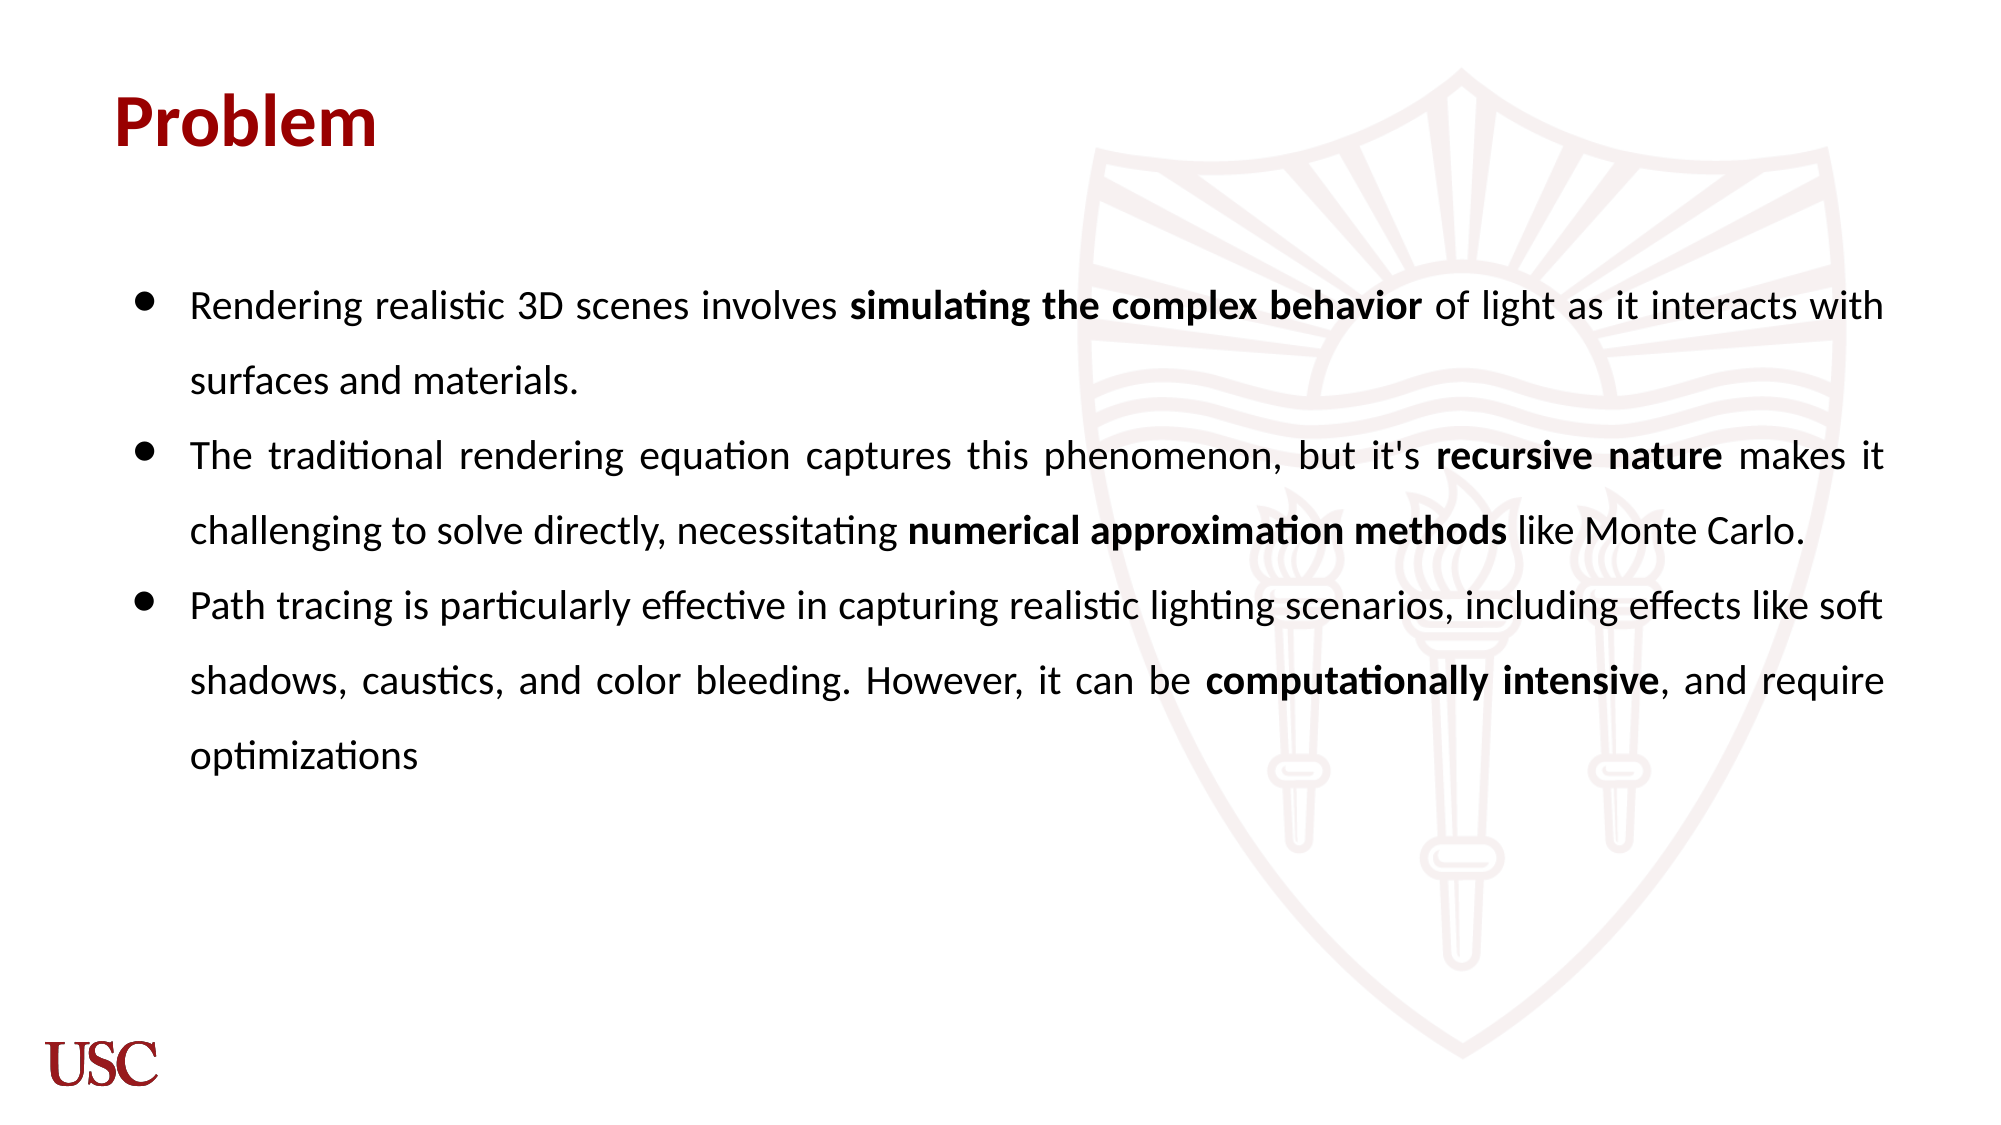

# Problem
Rendering realistic 3D scenes involves simulating the complex behavior of light as it interacts with surfaces and materials.
The traditional rendering equation captures this phenomenon, but it's recursive nature makes it challenging to solve directly, necessitating numerical approximation methods like Monte Carlo.
Path tracing is particularly effective in capturing realistic lighting scenarios, including effects like soft shadows, caustics, and color bleeding. However, it can be computationally intensive, and require optimizations